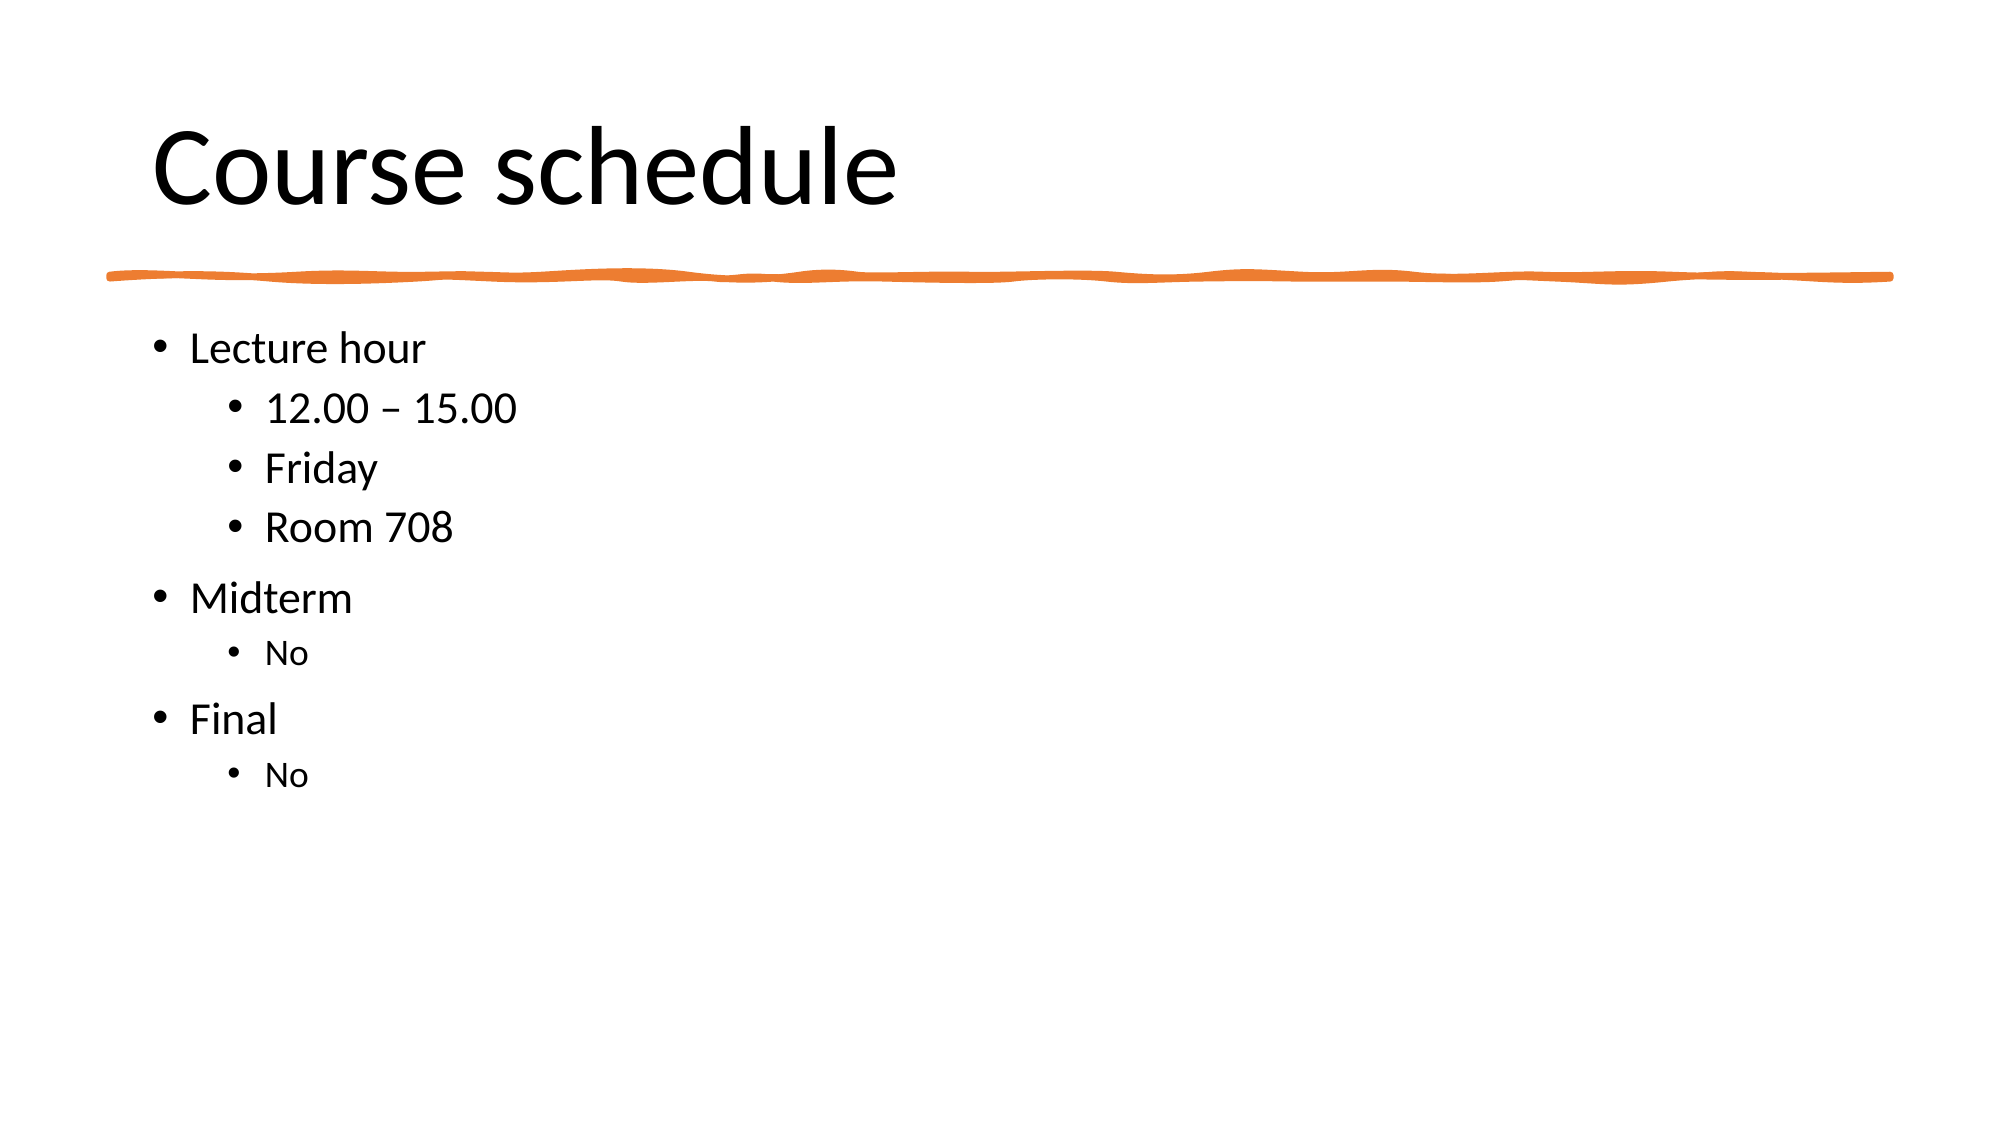

# Course schedule

Lecture hour
12.00 – 15.00
Friday
Room 708
Midterm
No
Final
No